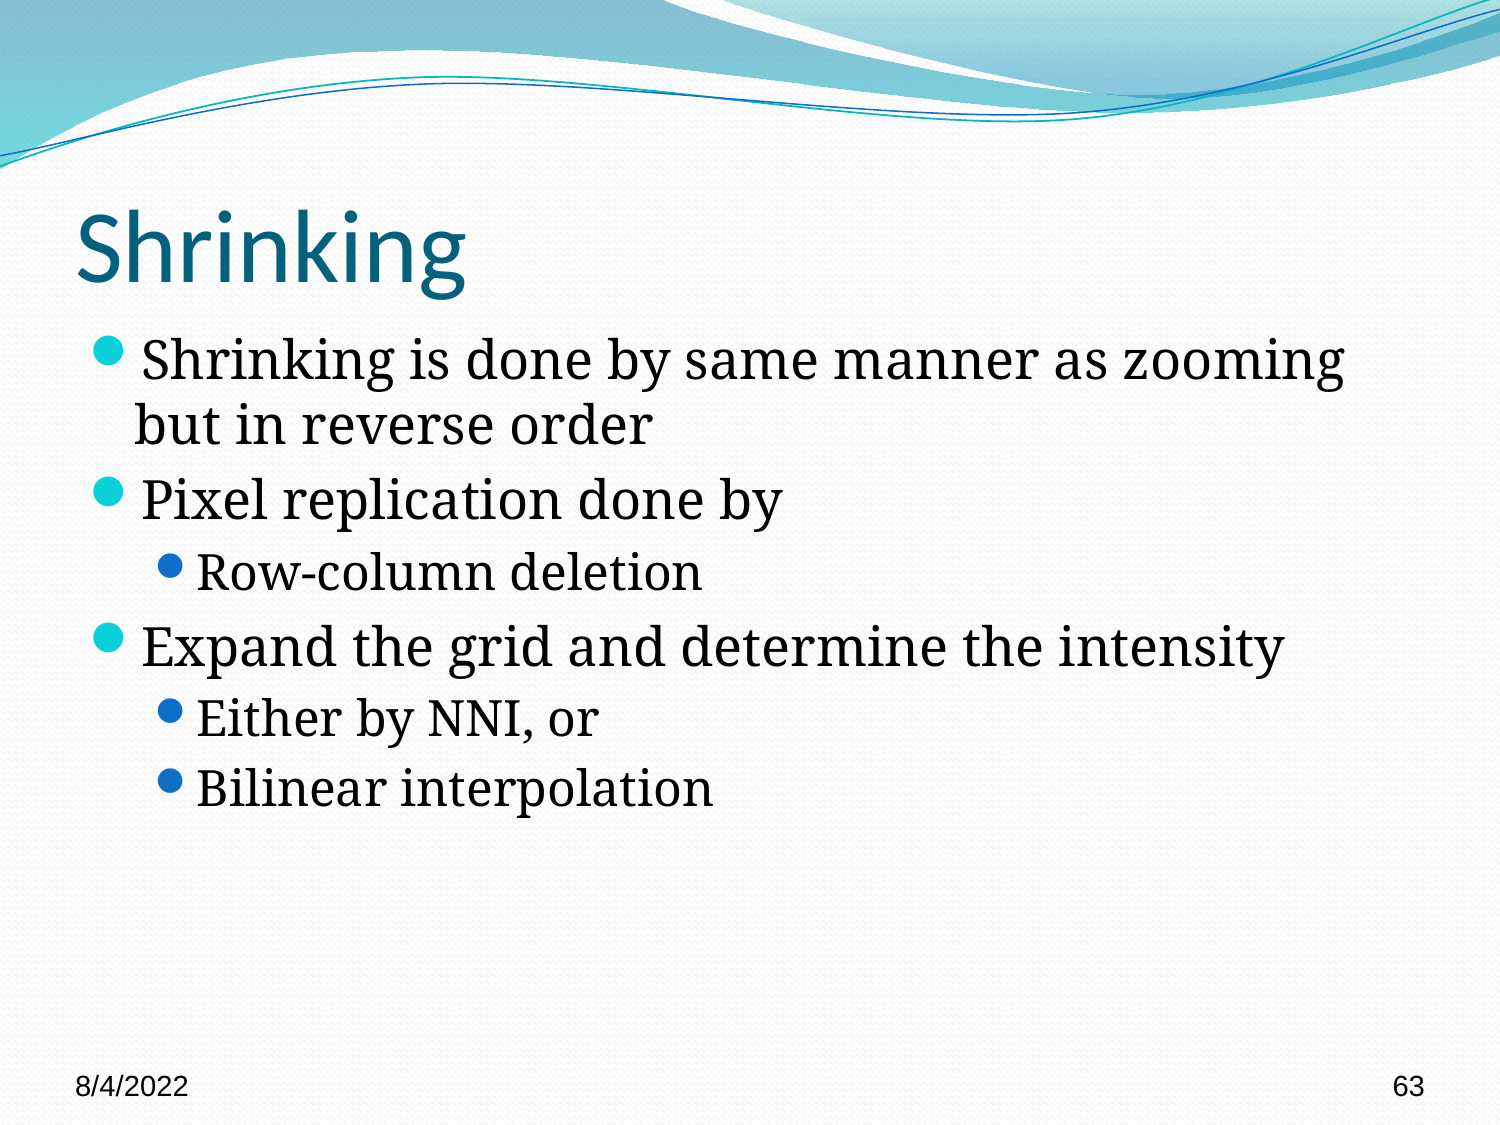

# Shrinking
Shrinking is done by same manner as zooming but in reverse order
Pixel replication done by
Row-column deletion
Expand the grid and determine the intensity
Either by NNI, or
Bilinear interpolation
8/4/2022
63